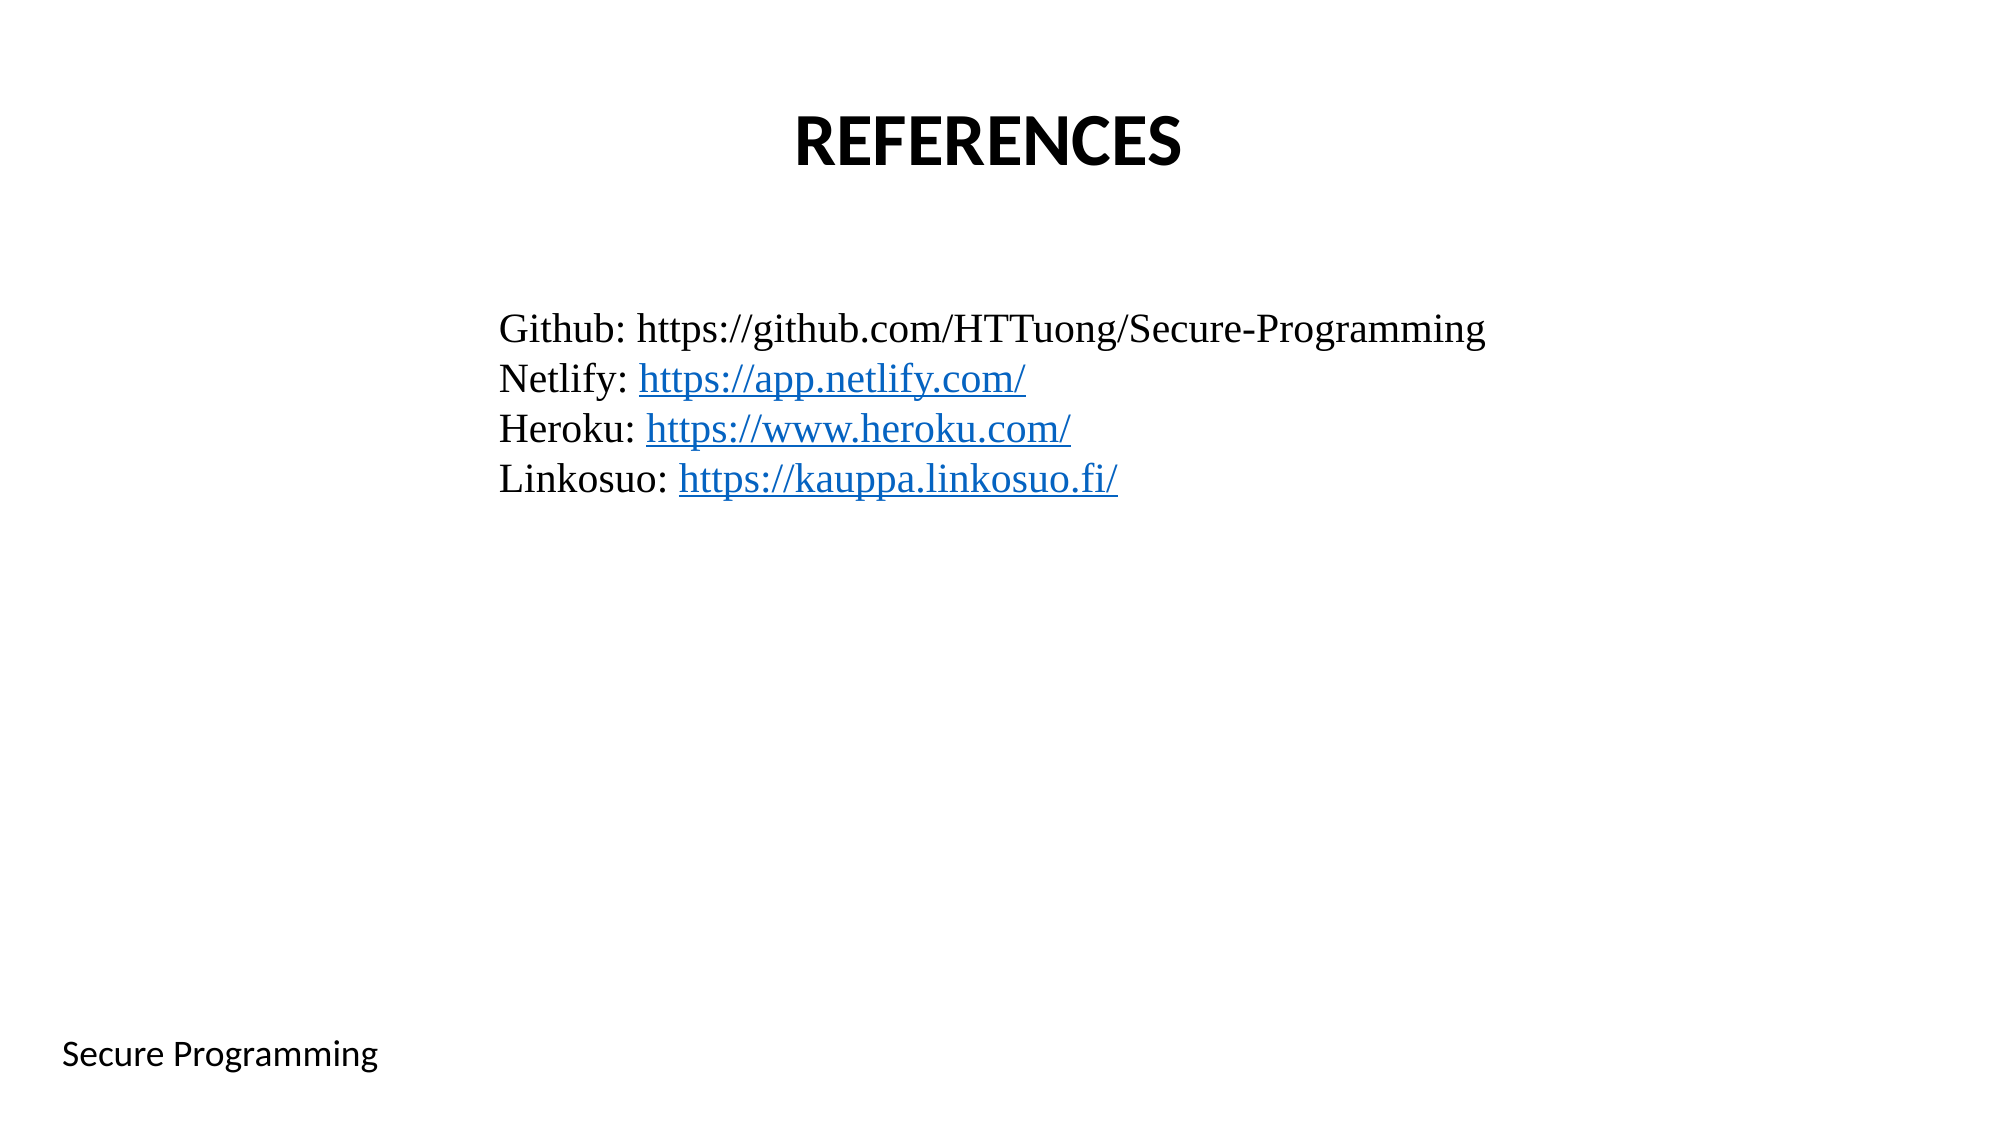

REFERENCES

Github: https://github.com/HTTuong/Secure-Programming
Netlify: https://app.netlify.com/
Heroku: https://www.heroku.com/
Linkosuo: https://kauppa.linkosuo.fi/
Secure Programming